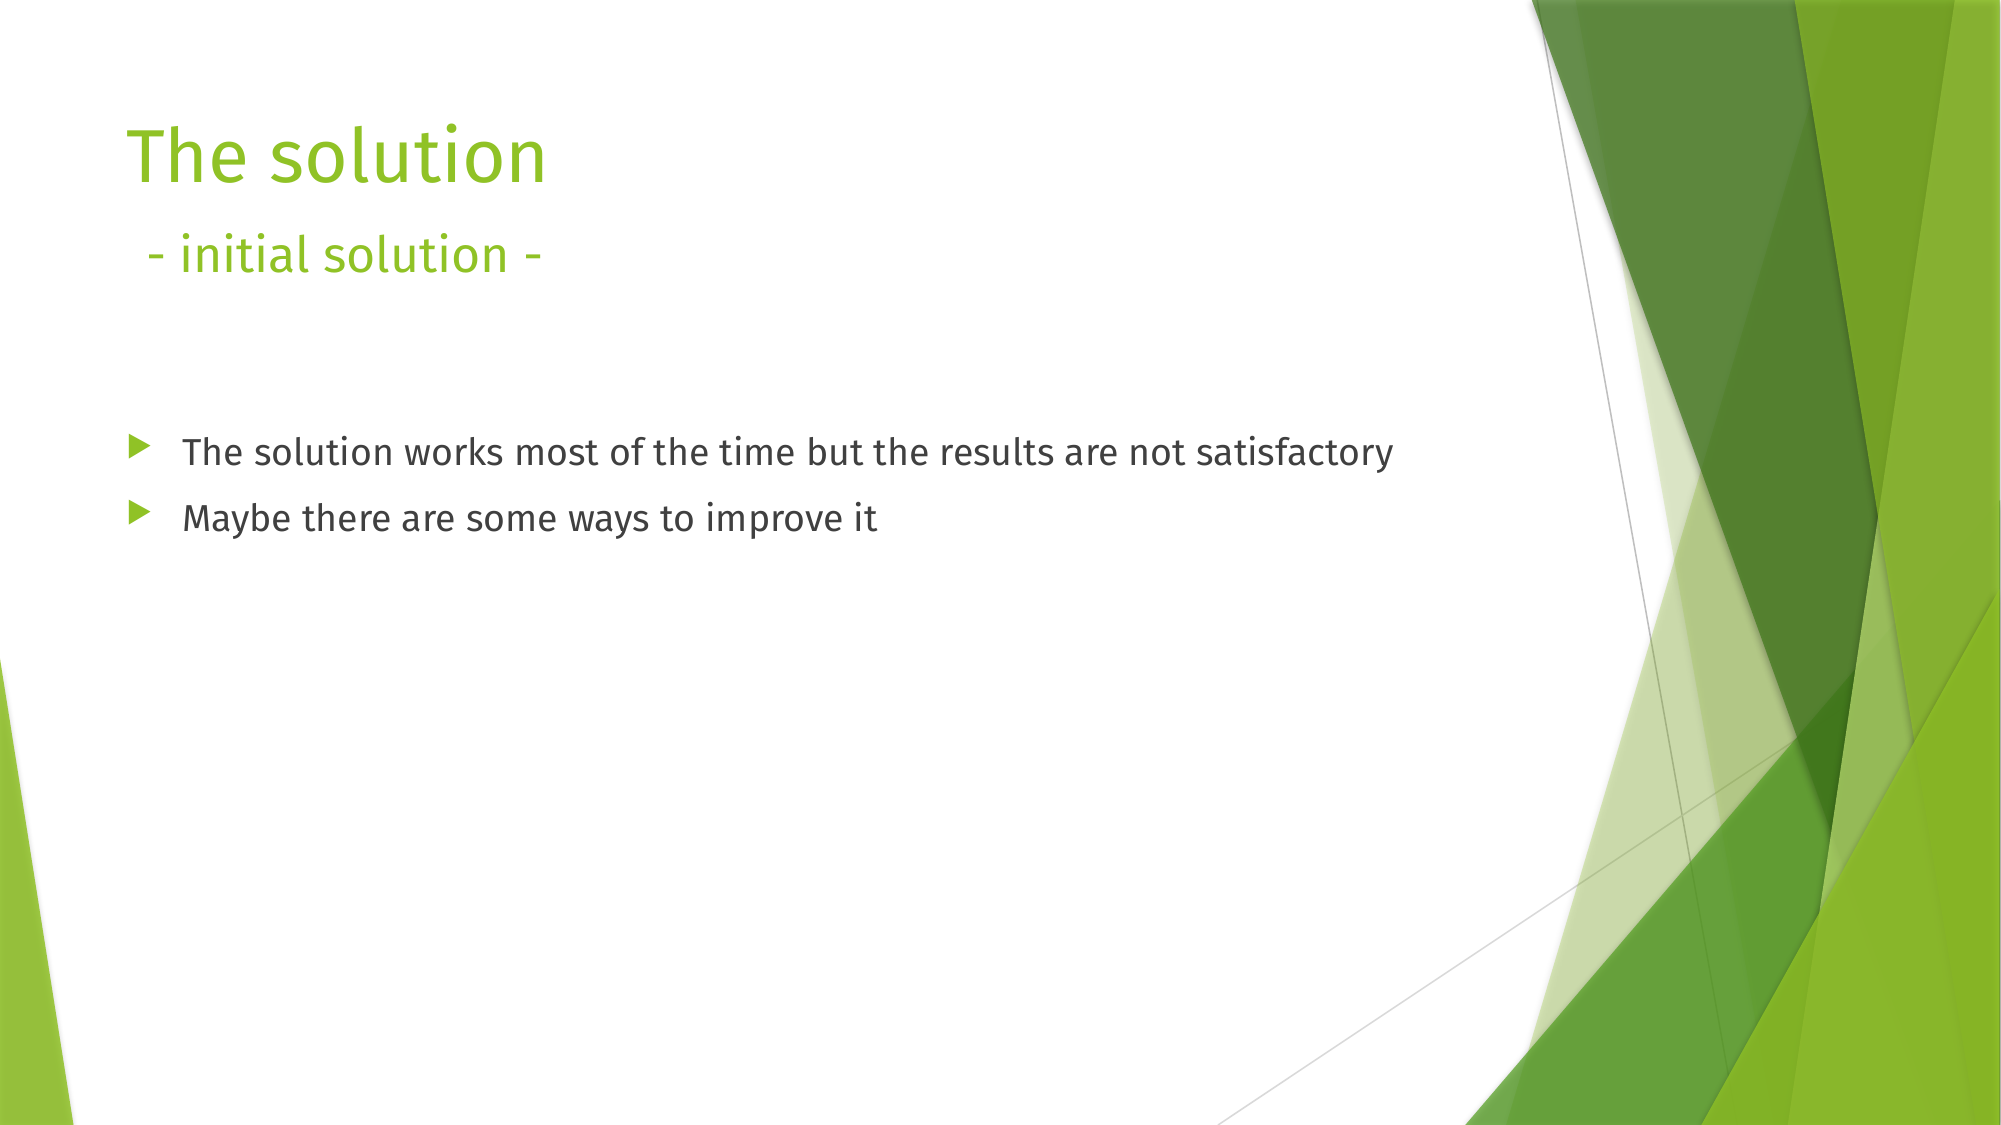

# The solution - initial solution -

The solution works most of the time but the results are not satisfactory
Maybe there are some ways to improve it